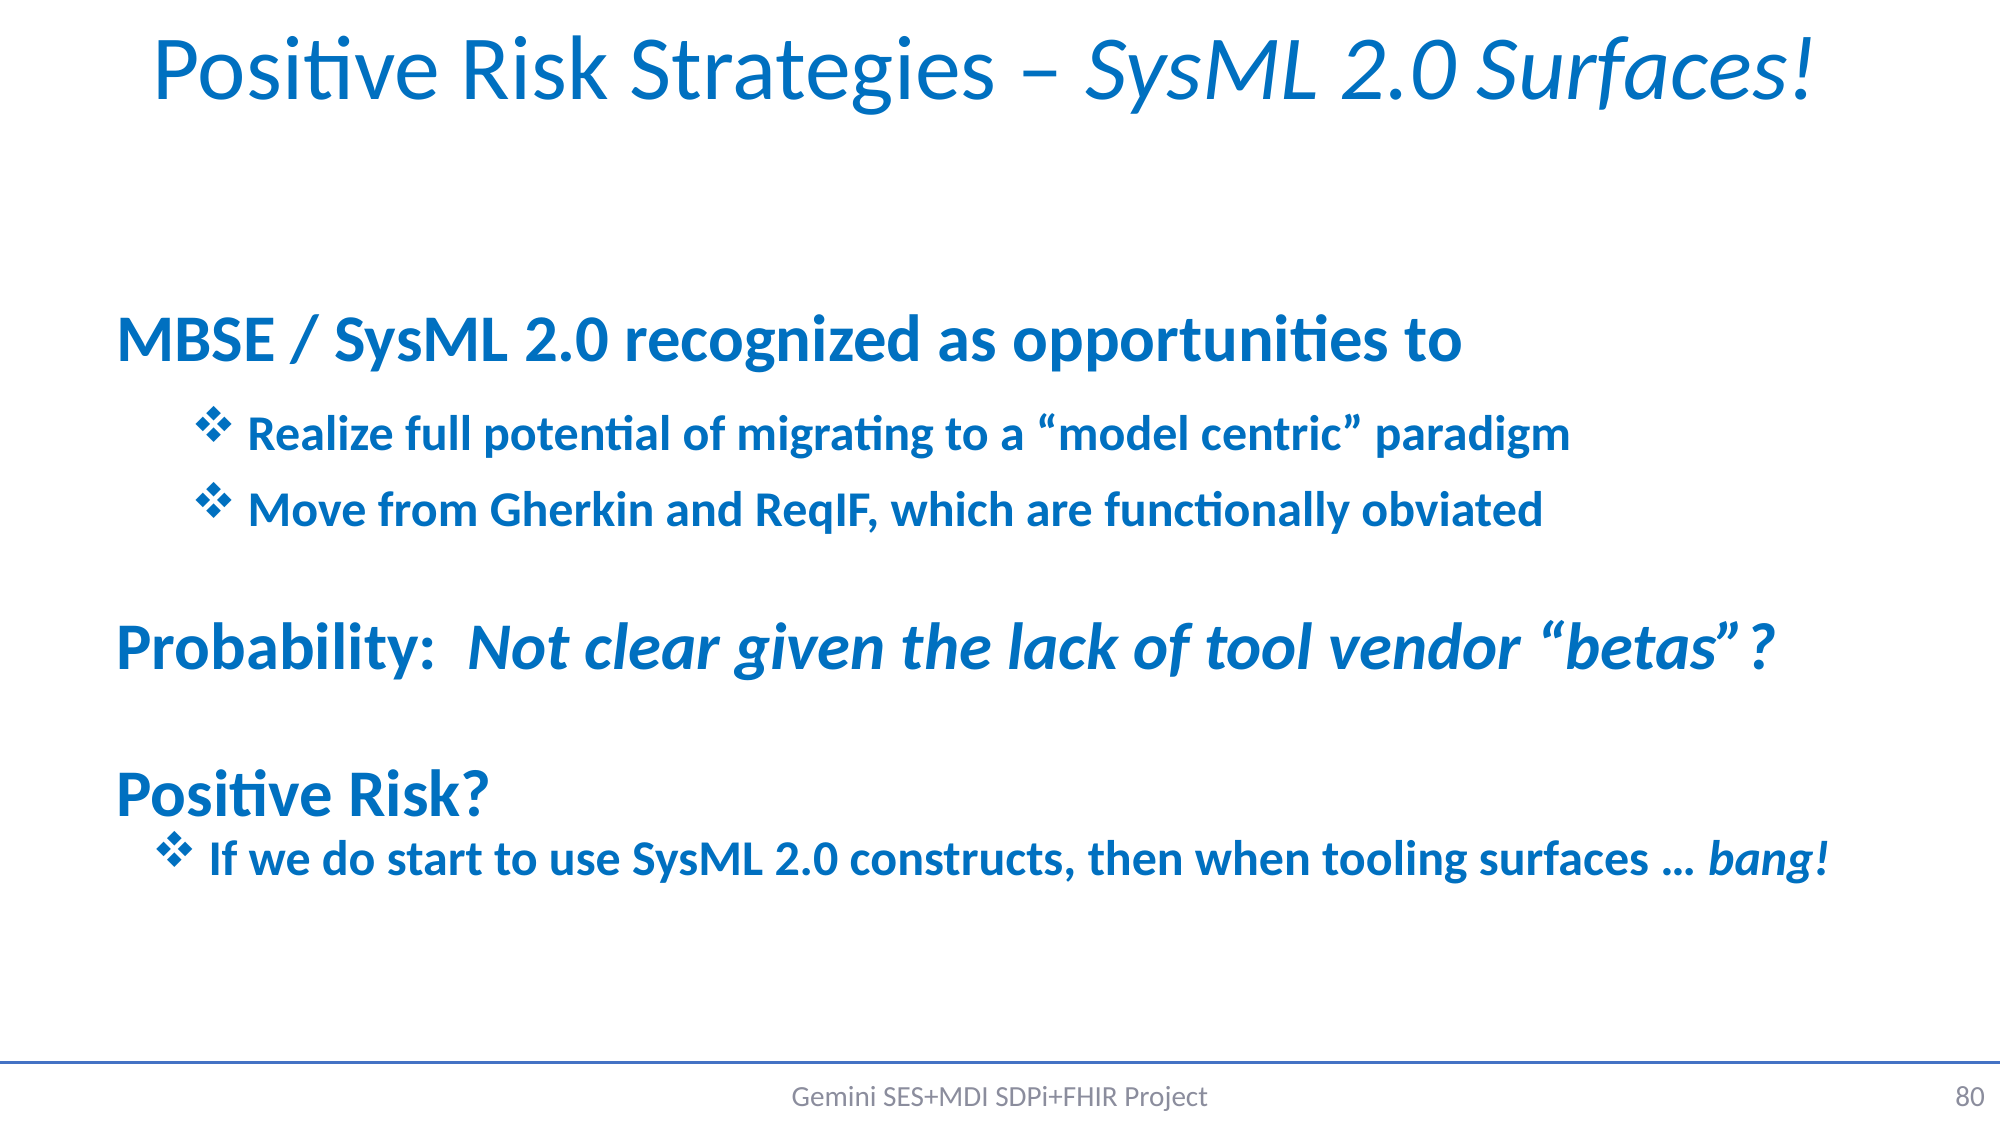

# Positive Risk Strategies – SysML 2.0 Surfaces!
MBSE / SysML 2.0 recognized as opportunities to
Realize full potential of migrating to a “model centric” paradigm
Move from Gherkin and ReqIF, which are functionally obviated
Probability:  Not clear given the lack of tool vendor “betas”?
Positive Risk?
If we do start to use SysML 2.0 constructs, then when tooling surfaces … bang!
Gemini SES+MDI SDPi+FHIR Project
80